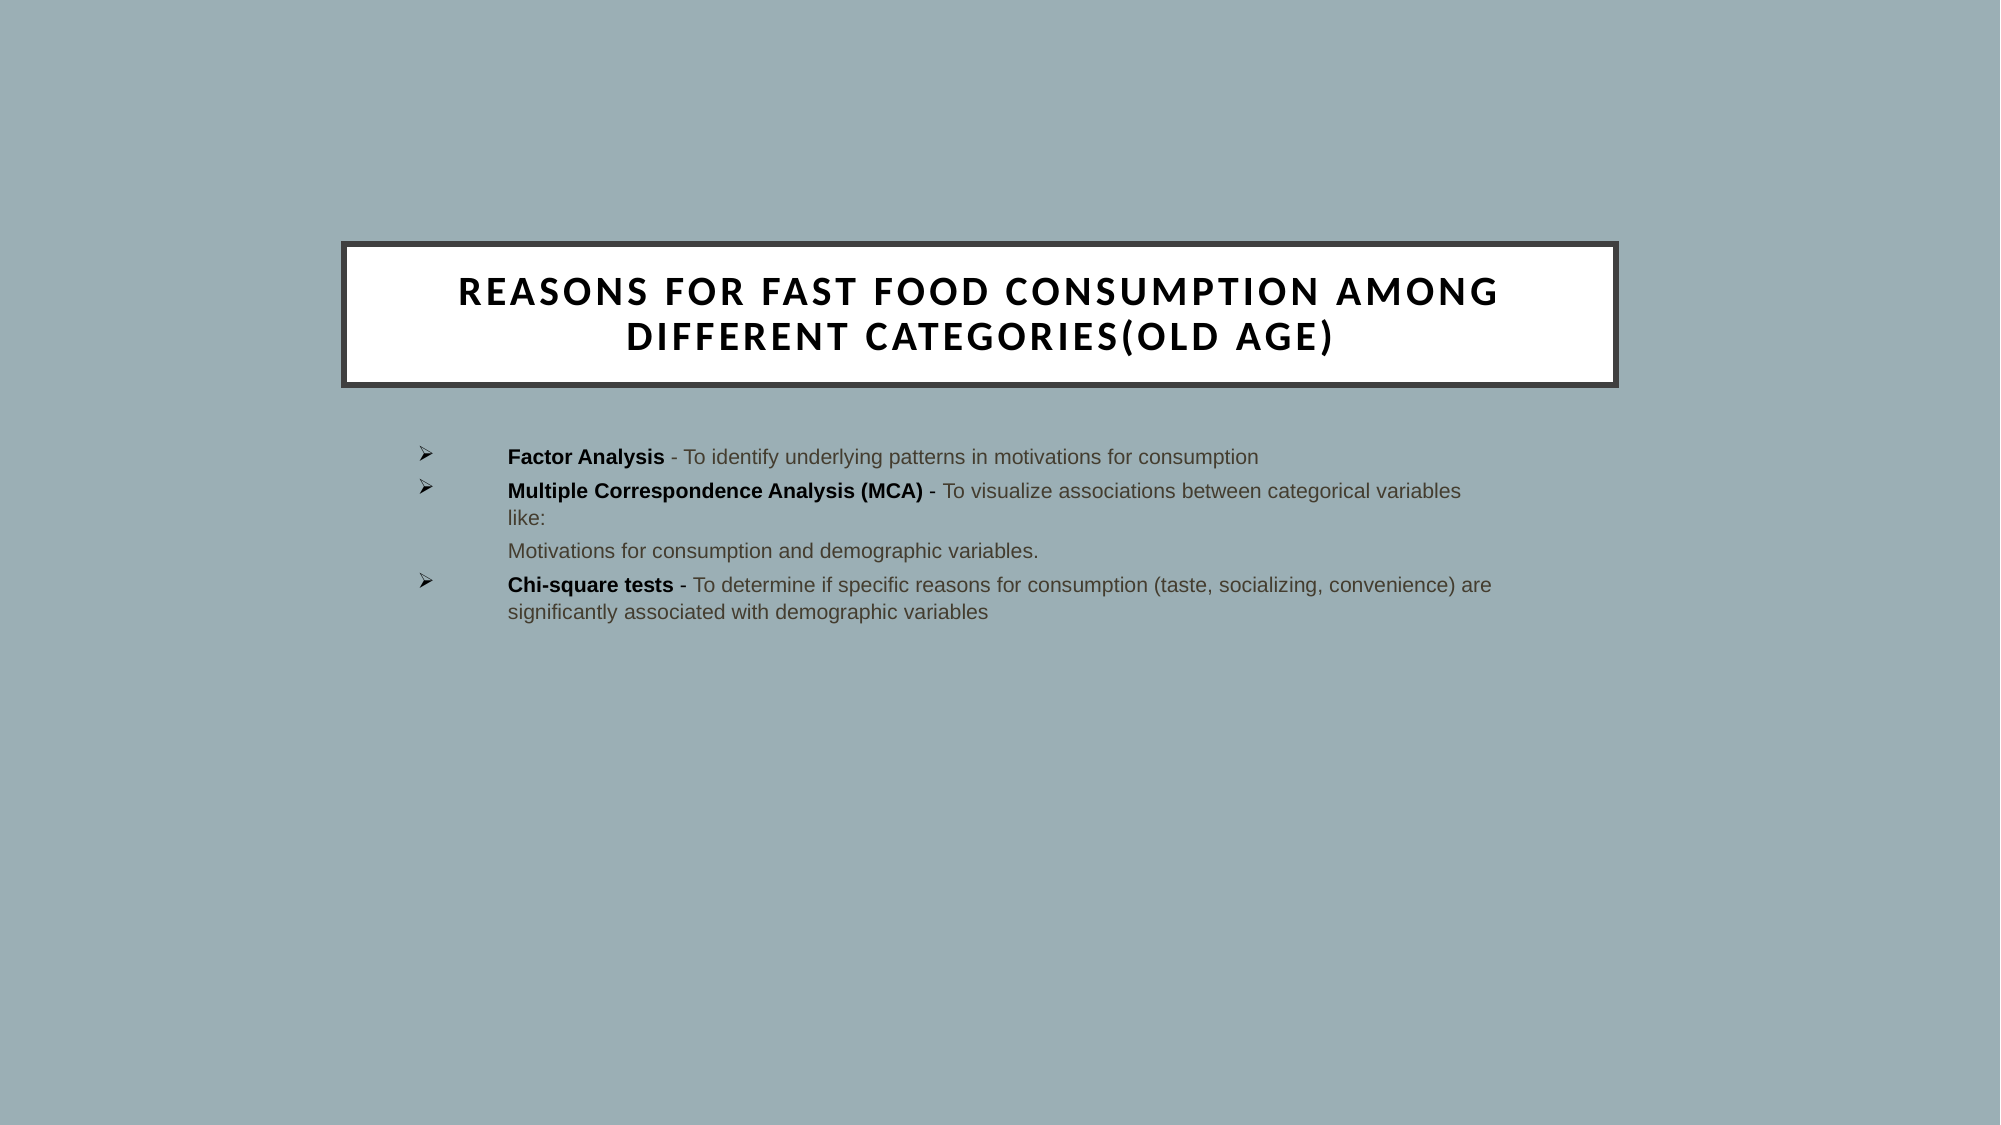

# Reasons for Fast Food Consumption Among Different Categories(old age)
Factor Analysis - To identify underlying patterns in motivations for consumption
Multiple Correspondence Analysis (MCA) - To visualize associations between categorical variables like:
       Motivations for consumption and demographic variables.
Chi-square tests - To determine if specific reasons for consumption (taste, socializing, convenience) are significantly associated with demographic variables